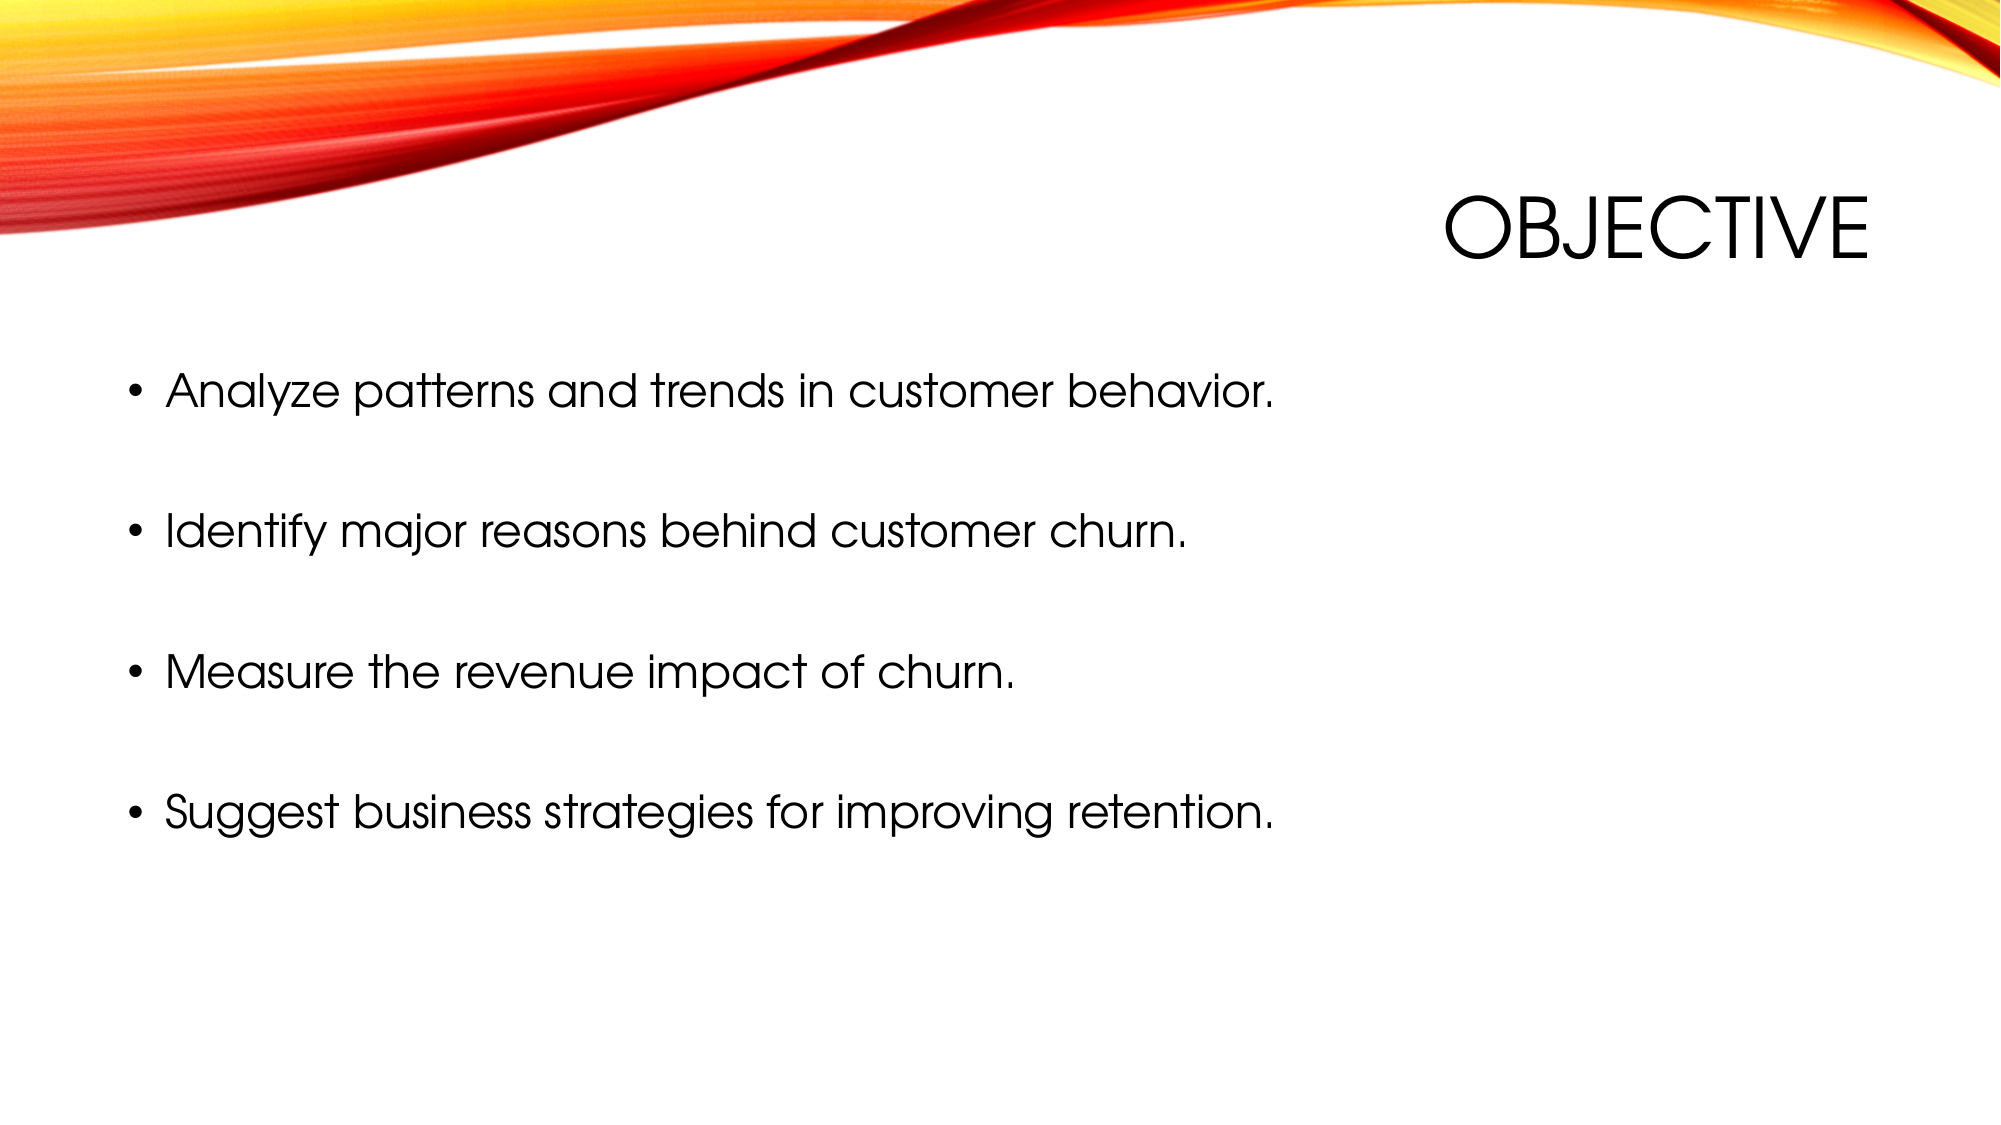

# Objective
Analyze patterns and trends in customer behavior.

Identify major reasons behind customer churn.

Measure the revenue impact of churn.

Suggest business strategies for improving retention.